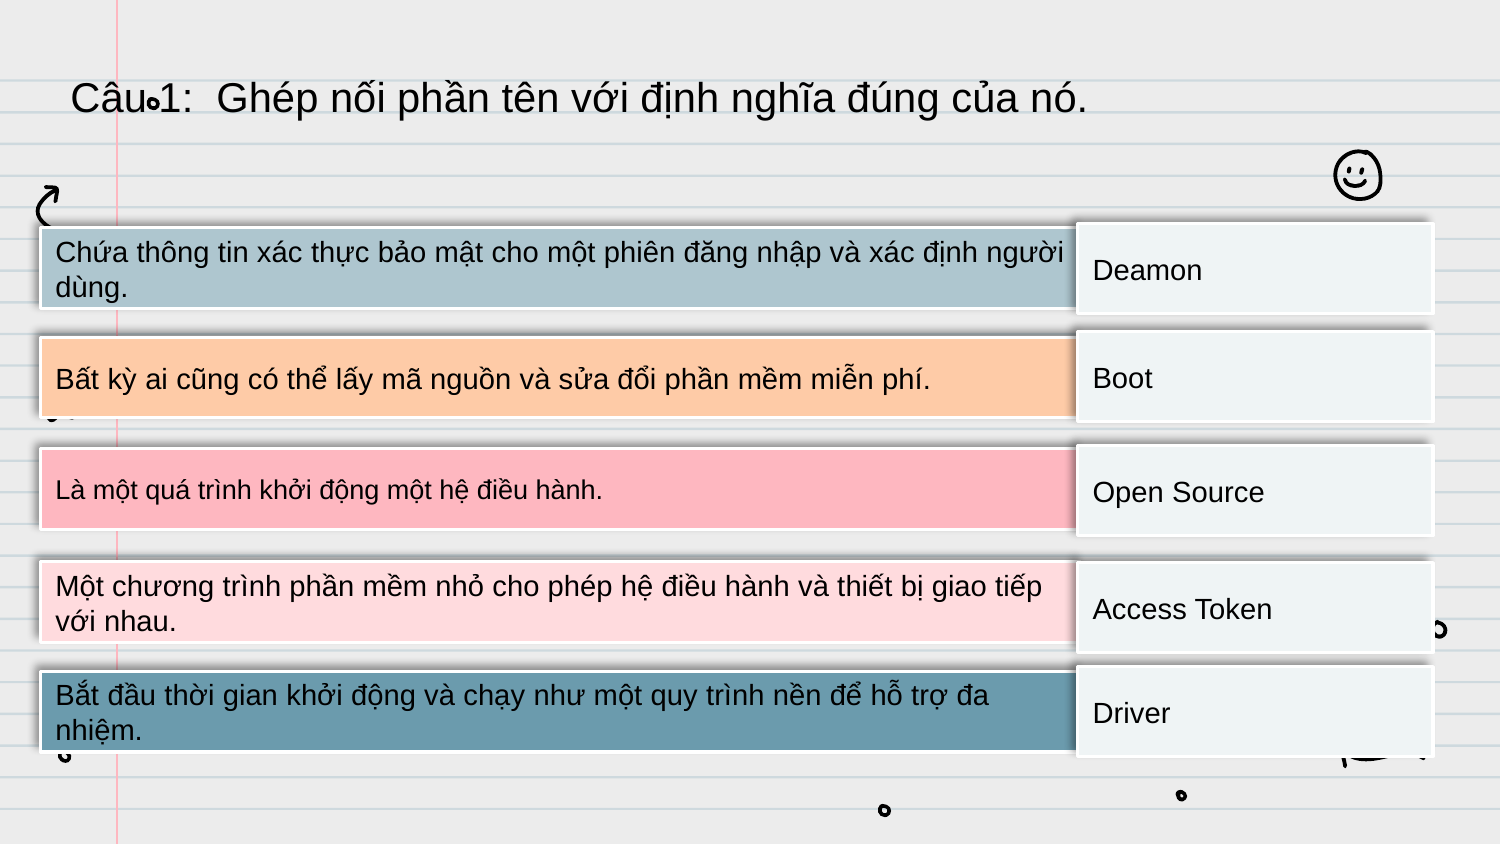

# Câu 1:  Ghép nối phần tên với định nghĩa đúng của nó.
Deamon
Chứa thông tin xác thực bảo mật cho một phiên đăng nhập và xác định người dùng.
Boot
Bất kỳ ai cũng có thể lấy mã nguồn và sửa đổi phần mềm miễn phí.
Open Source
Là một quá trình khởi động một hệ điều hành.
Một chương trình phần mềm nhỏ cho phép hệ điều hành và thiết bị giao tiếp với nhau.
Access Token
Driver
Bắt đầu thời gian khởi động và chạy như một quy trình nền để hỗ trợ đa nhiệm.